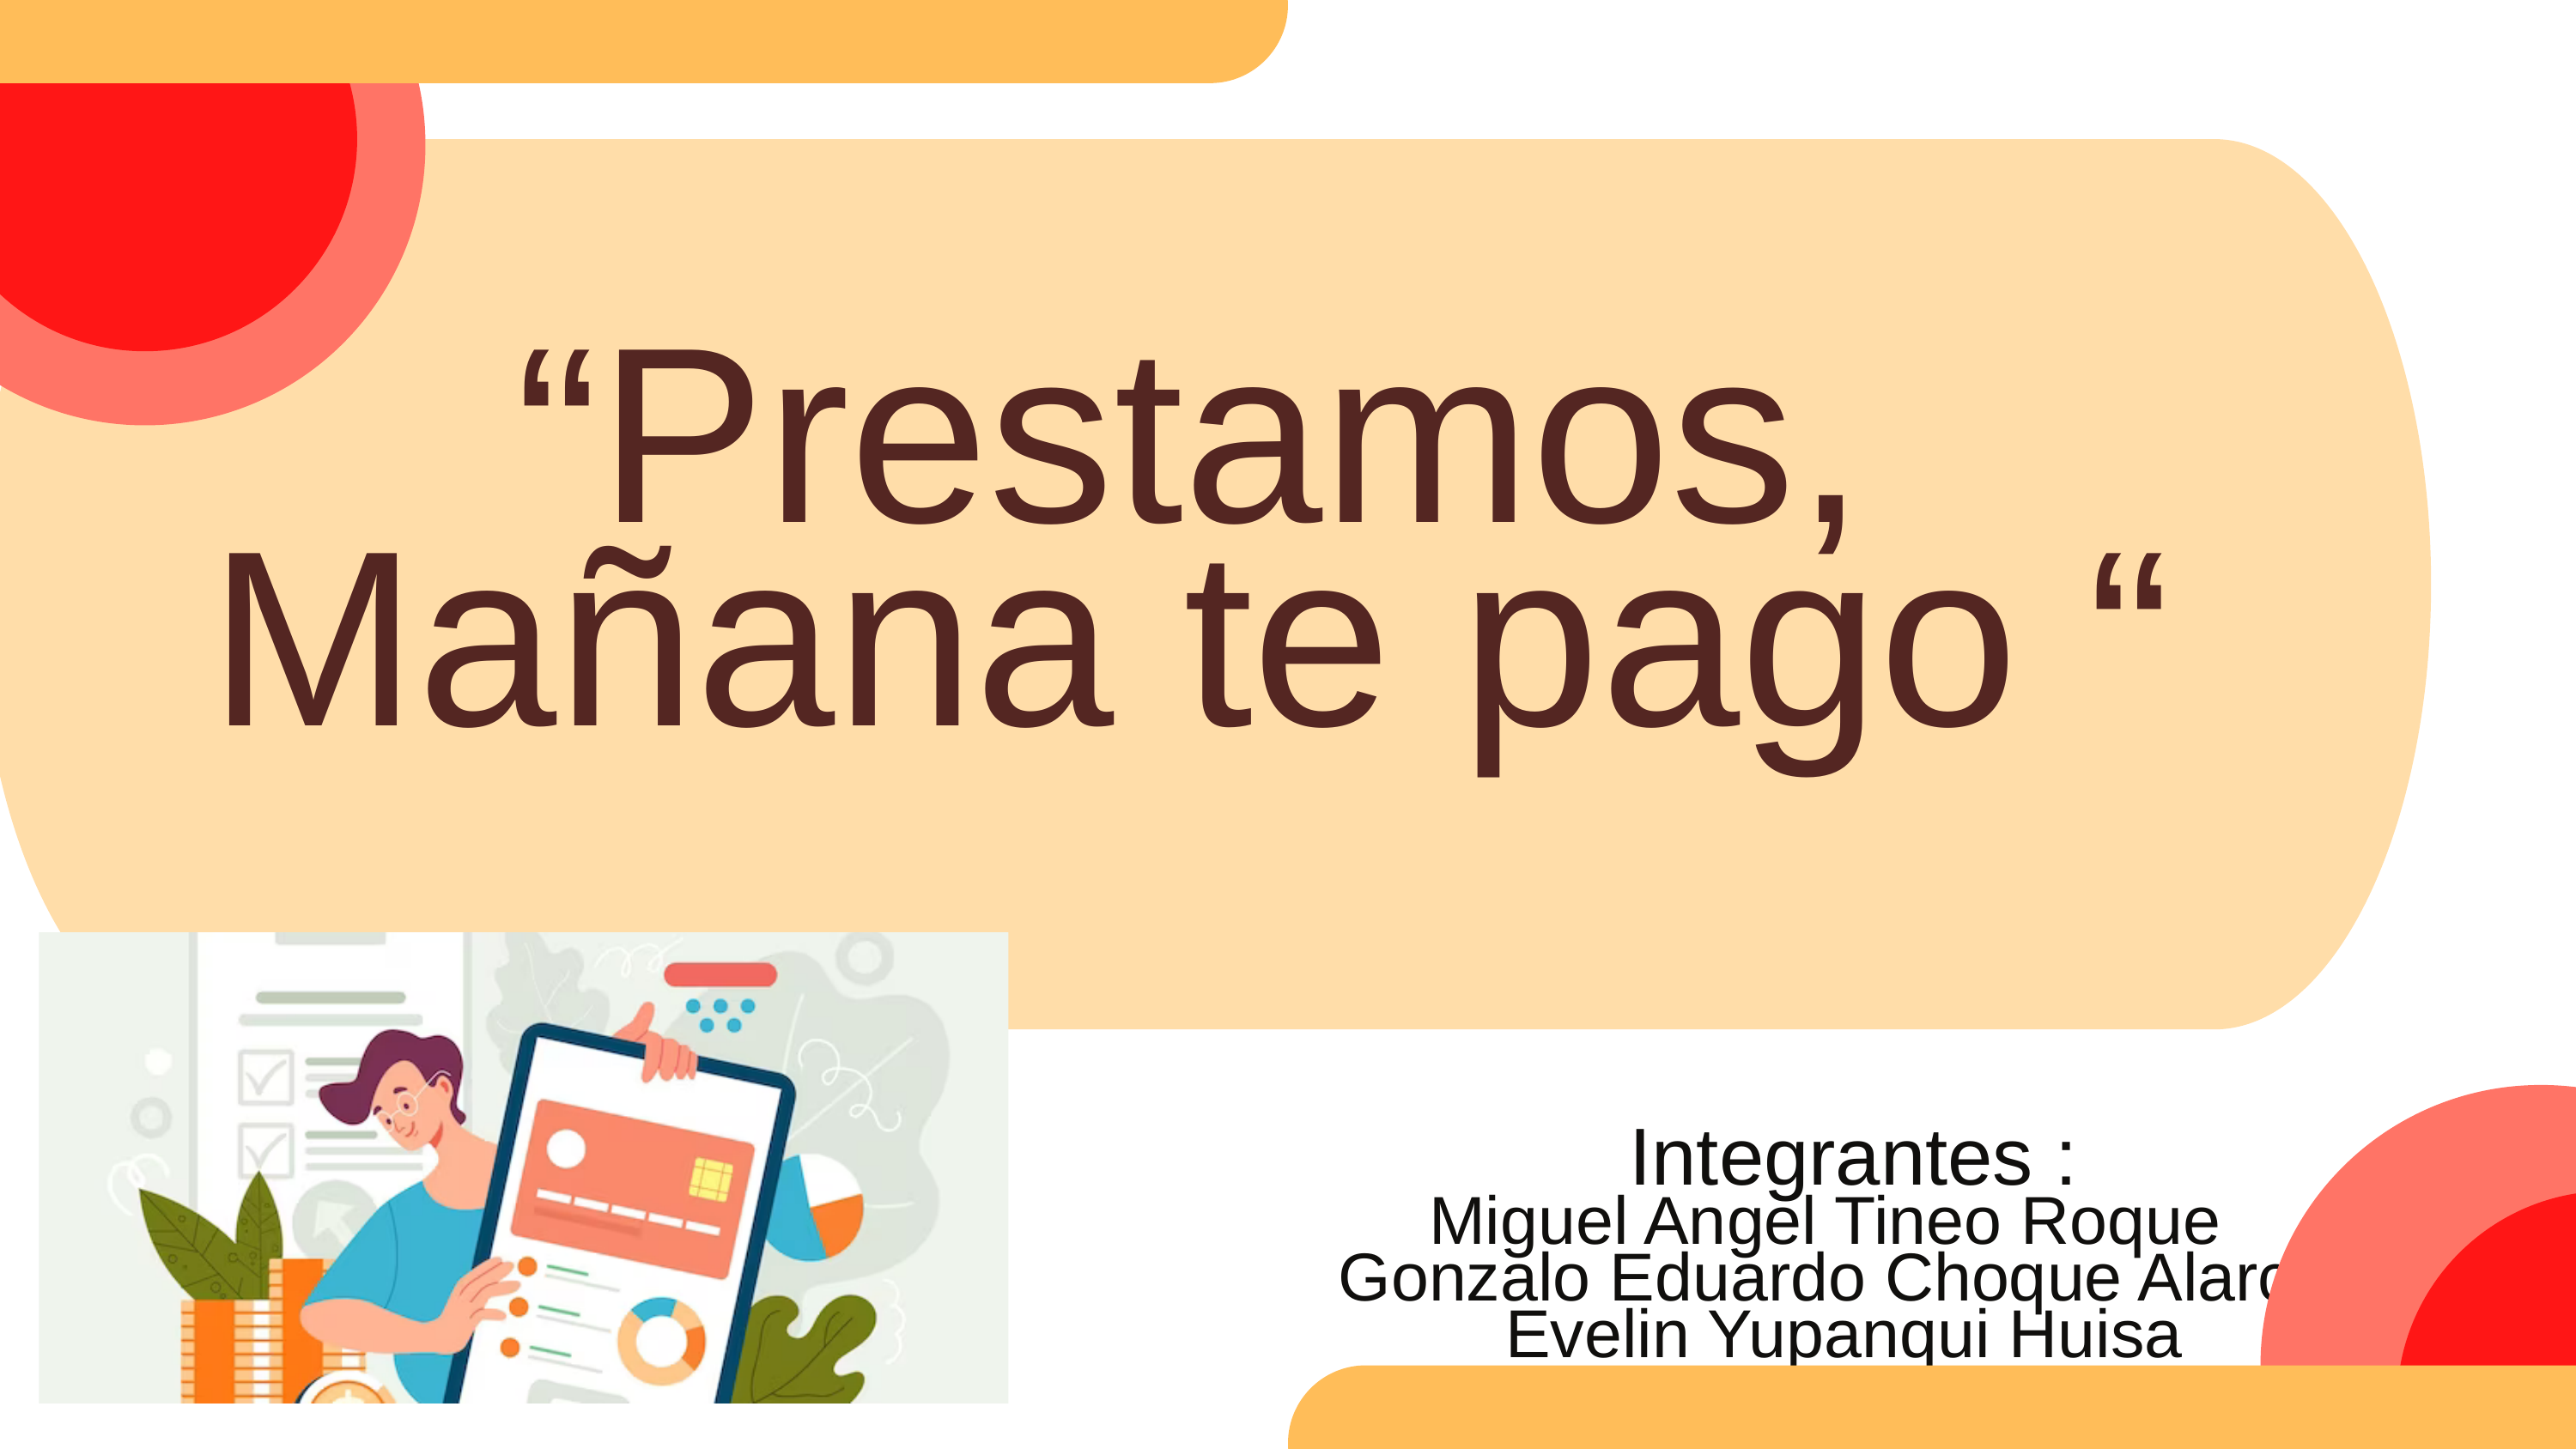

“Prestamos,
Mañana te pago “

Integrantes :
Miguel Angel Tineo Roque
Gonzalo Eduardo Choque Alarcon
Evelin Yupanqui Huisa